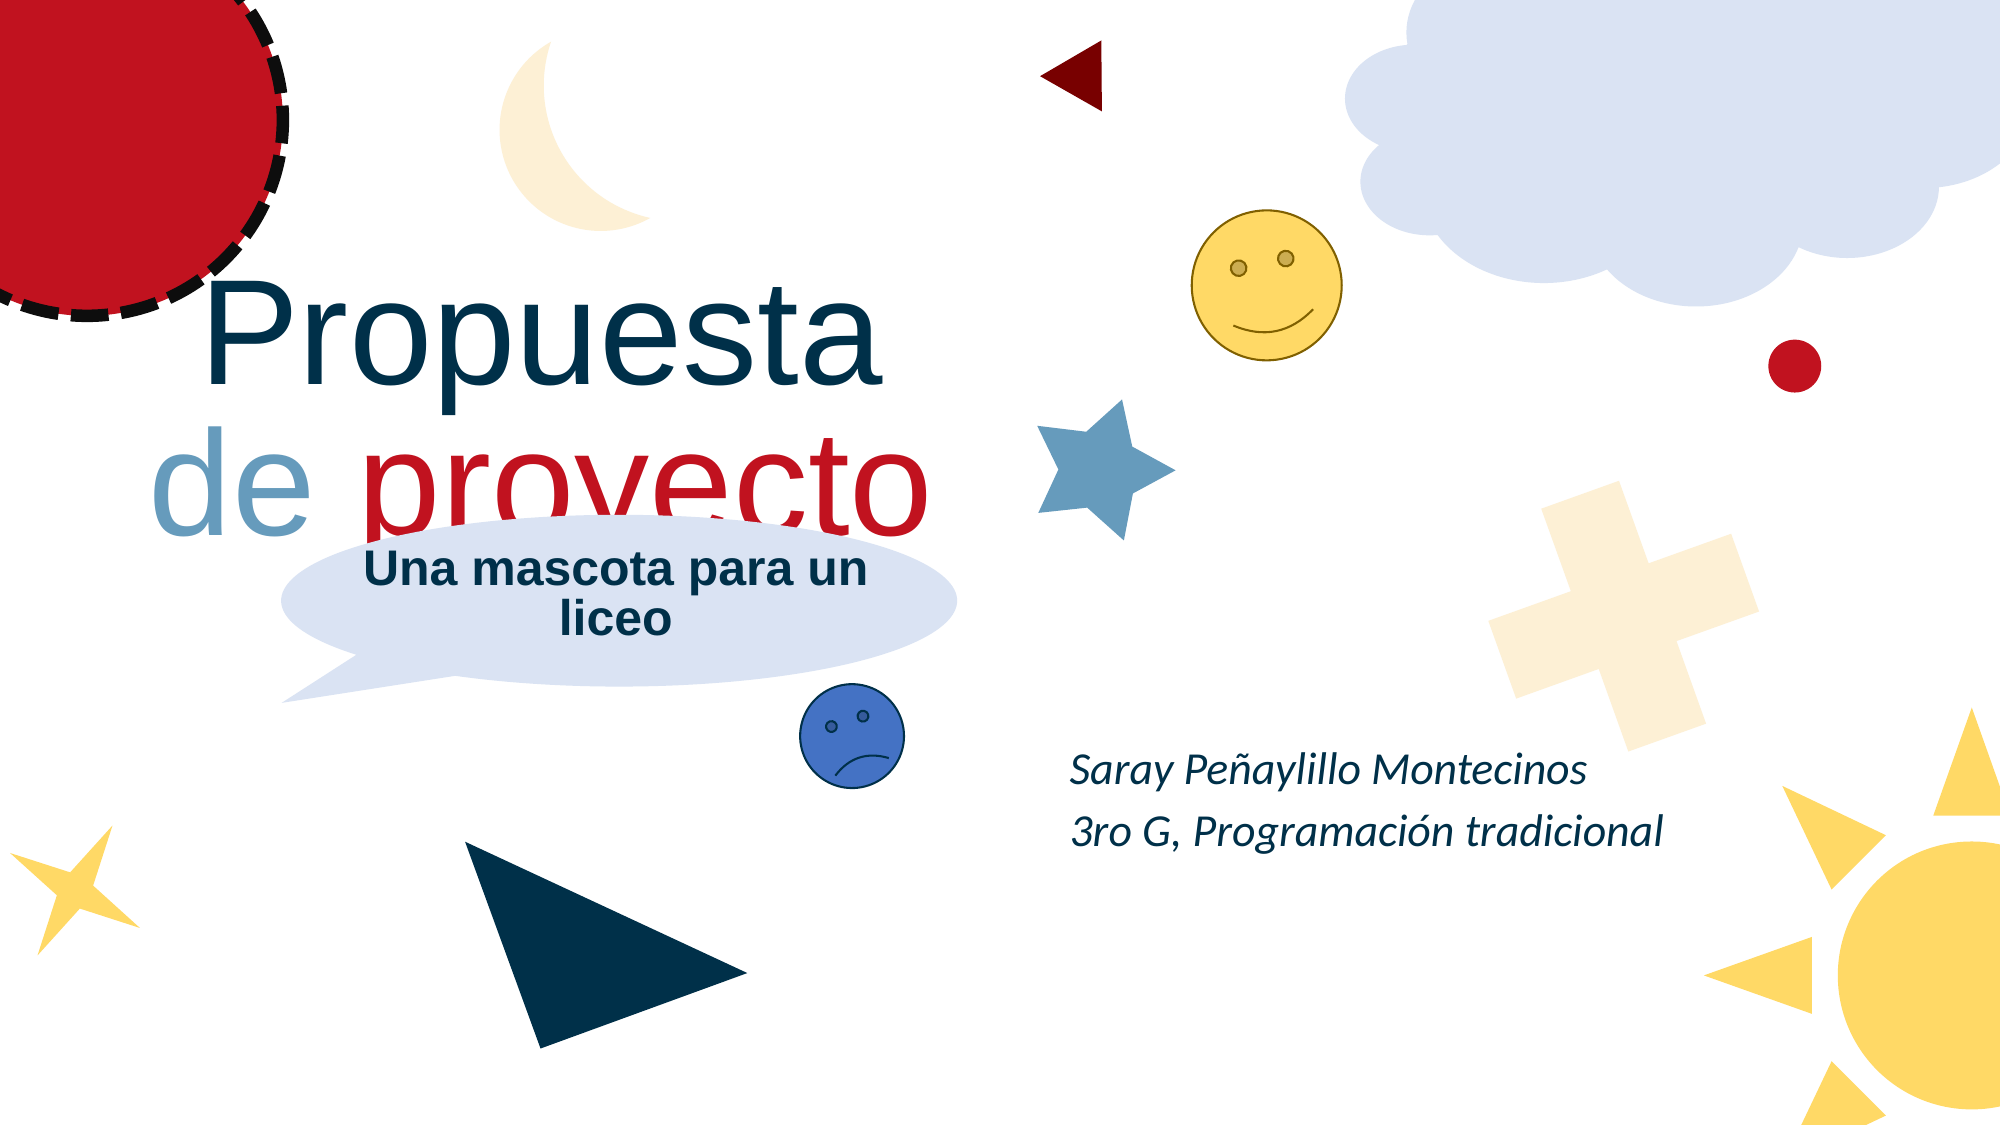

# Propuesta de proyecto

Una mascota para un liceo

Saray Peñaylillo Montecinos
3ro G, Programación tradicional